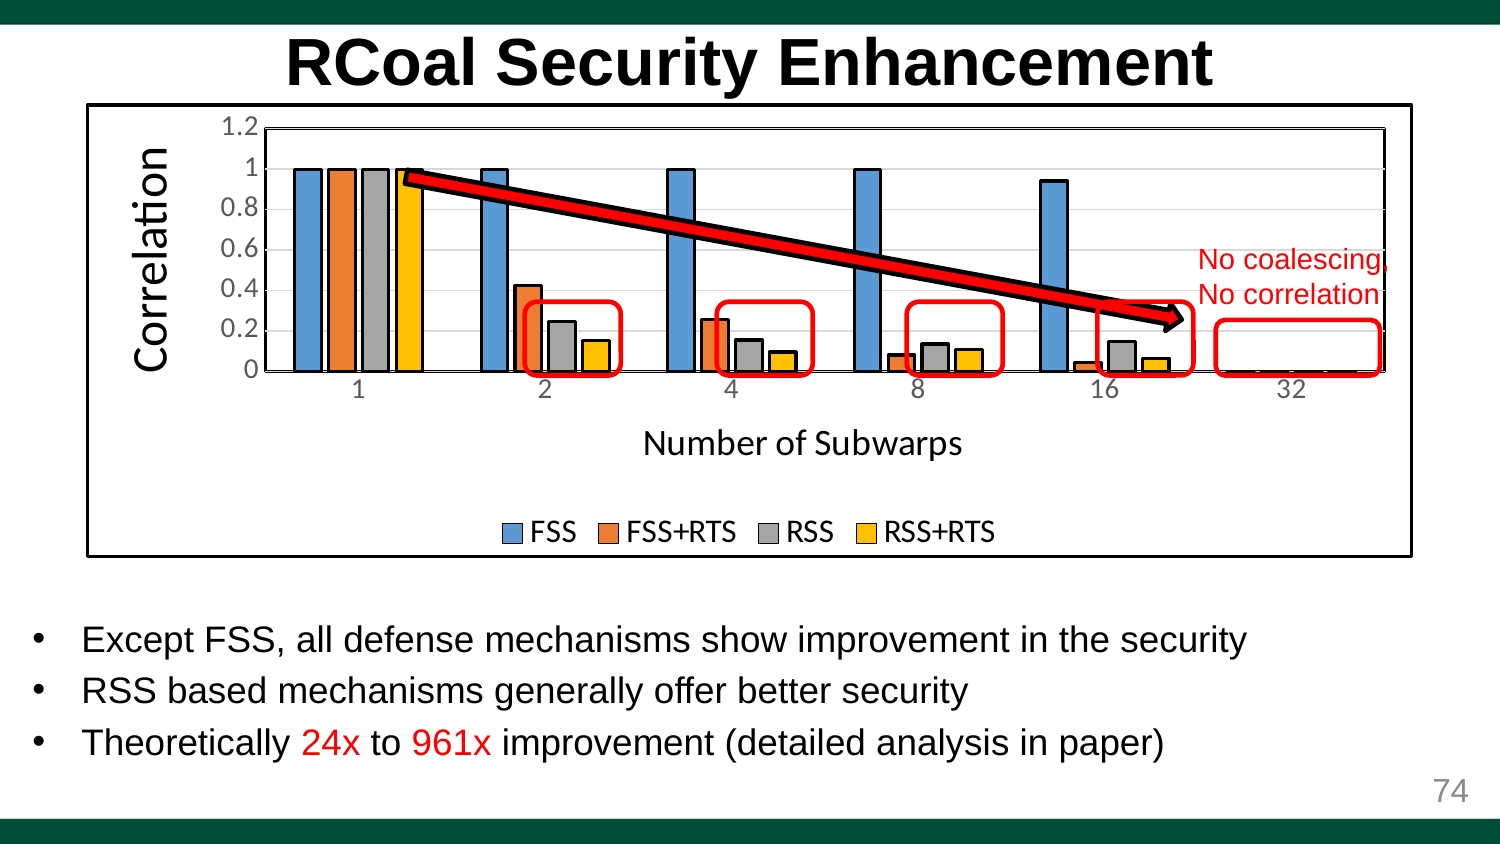

# RCoal Security Enhancement

### Chart

| Category | FSS | FSS+RTS | RSS | RSS+RTS |
|---|---|---|---|---|
| 1.0 | 0.998463203689491 | 0.998463203689491 | 0.998463203689491 | 0.998463203689491 |
| 2.0 | 0.999407650600618 | 0.42425889563865 | 0.246698323478034 | 0.152156595008065 |
| 4.0 | 0.999345774736724 | 0.256900104327175 | 0.154894725766157 | 0.0955781441132094 |
| 8.0 | 0.997714457024524 | 0.0807767461056195 | 0.135130800805566 | 0.106964085908835 |
| 16.0 | 0.941536883970307 | 0.0436603758881896 | 0.148226583719191 | 0.0652682684300541 |
| 32.0 | 0.0 | 0.0 | 0.0 | 0.0 |

Except FSS, all defense mechanisms show improvement in the security
RSS based mechanisms generally offer better security
Theoretically 24x to 961x improvement (detailed analysis in paper)
No coalescing,
No correlation

74